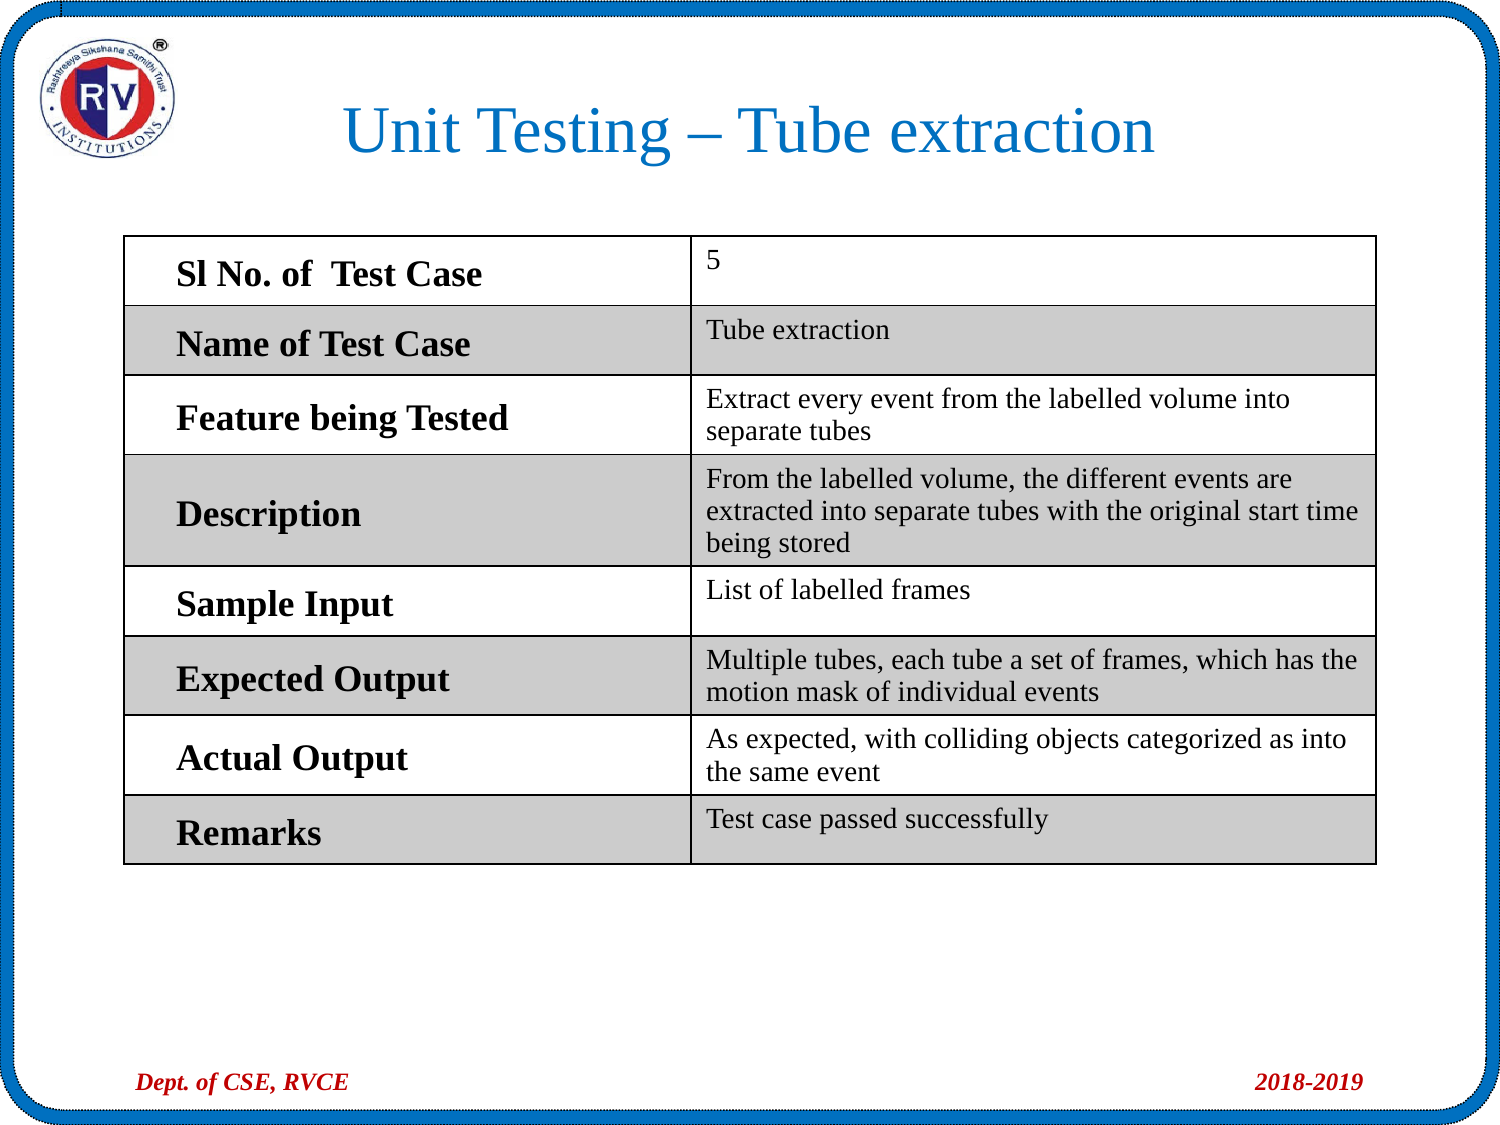

Unit Testing – Tube extraction
| Sl No. of Test Case | 5 |
| --- | --- |
| Name of Test Case | Tube extraction |
| Feature being Tested | Extract every event from the labelled volume into separate tubes |
| Description | From the labelled volume, the different events are extracted into separate tubes with the original start time being stored |
| Sample Input | List of labelled frames |
| Expected Output | Multiple tubes, each tube a set of frames, which has the motion mask of individual events |
| Actual Output | As expected, with colliding objects categorized as into the same event |
| Remarks | Test case passed successfully |